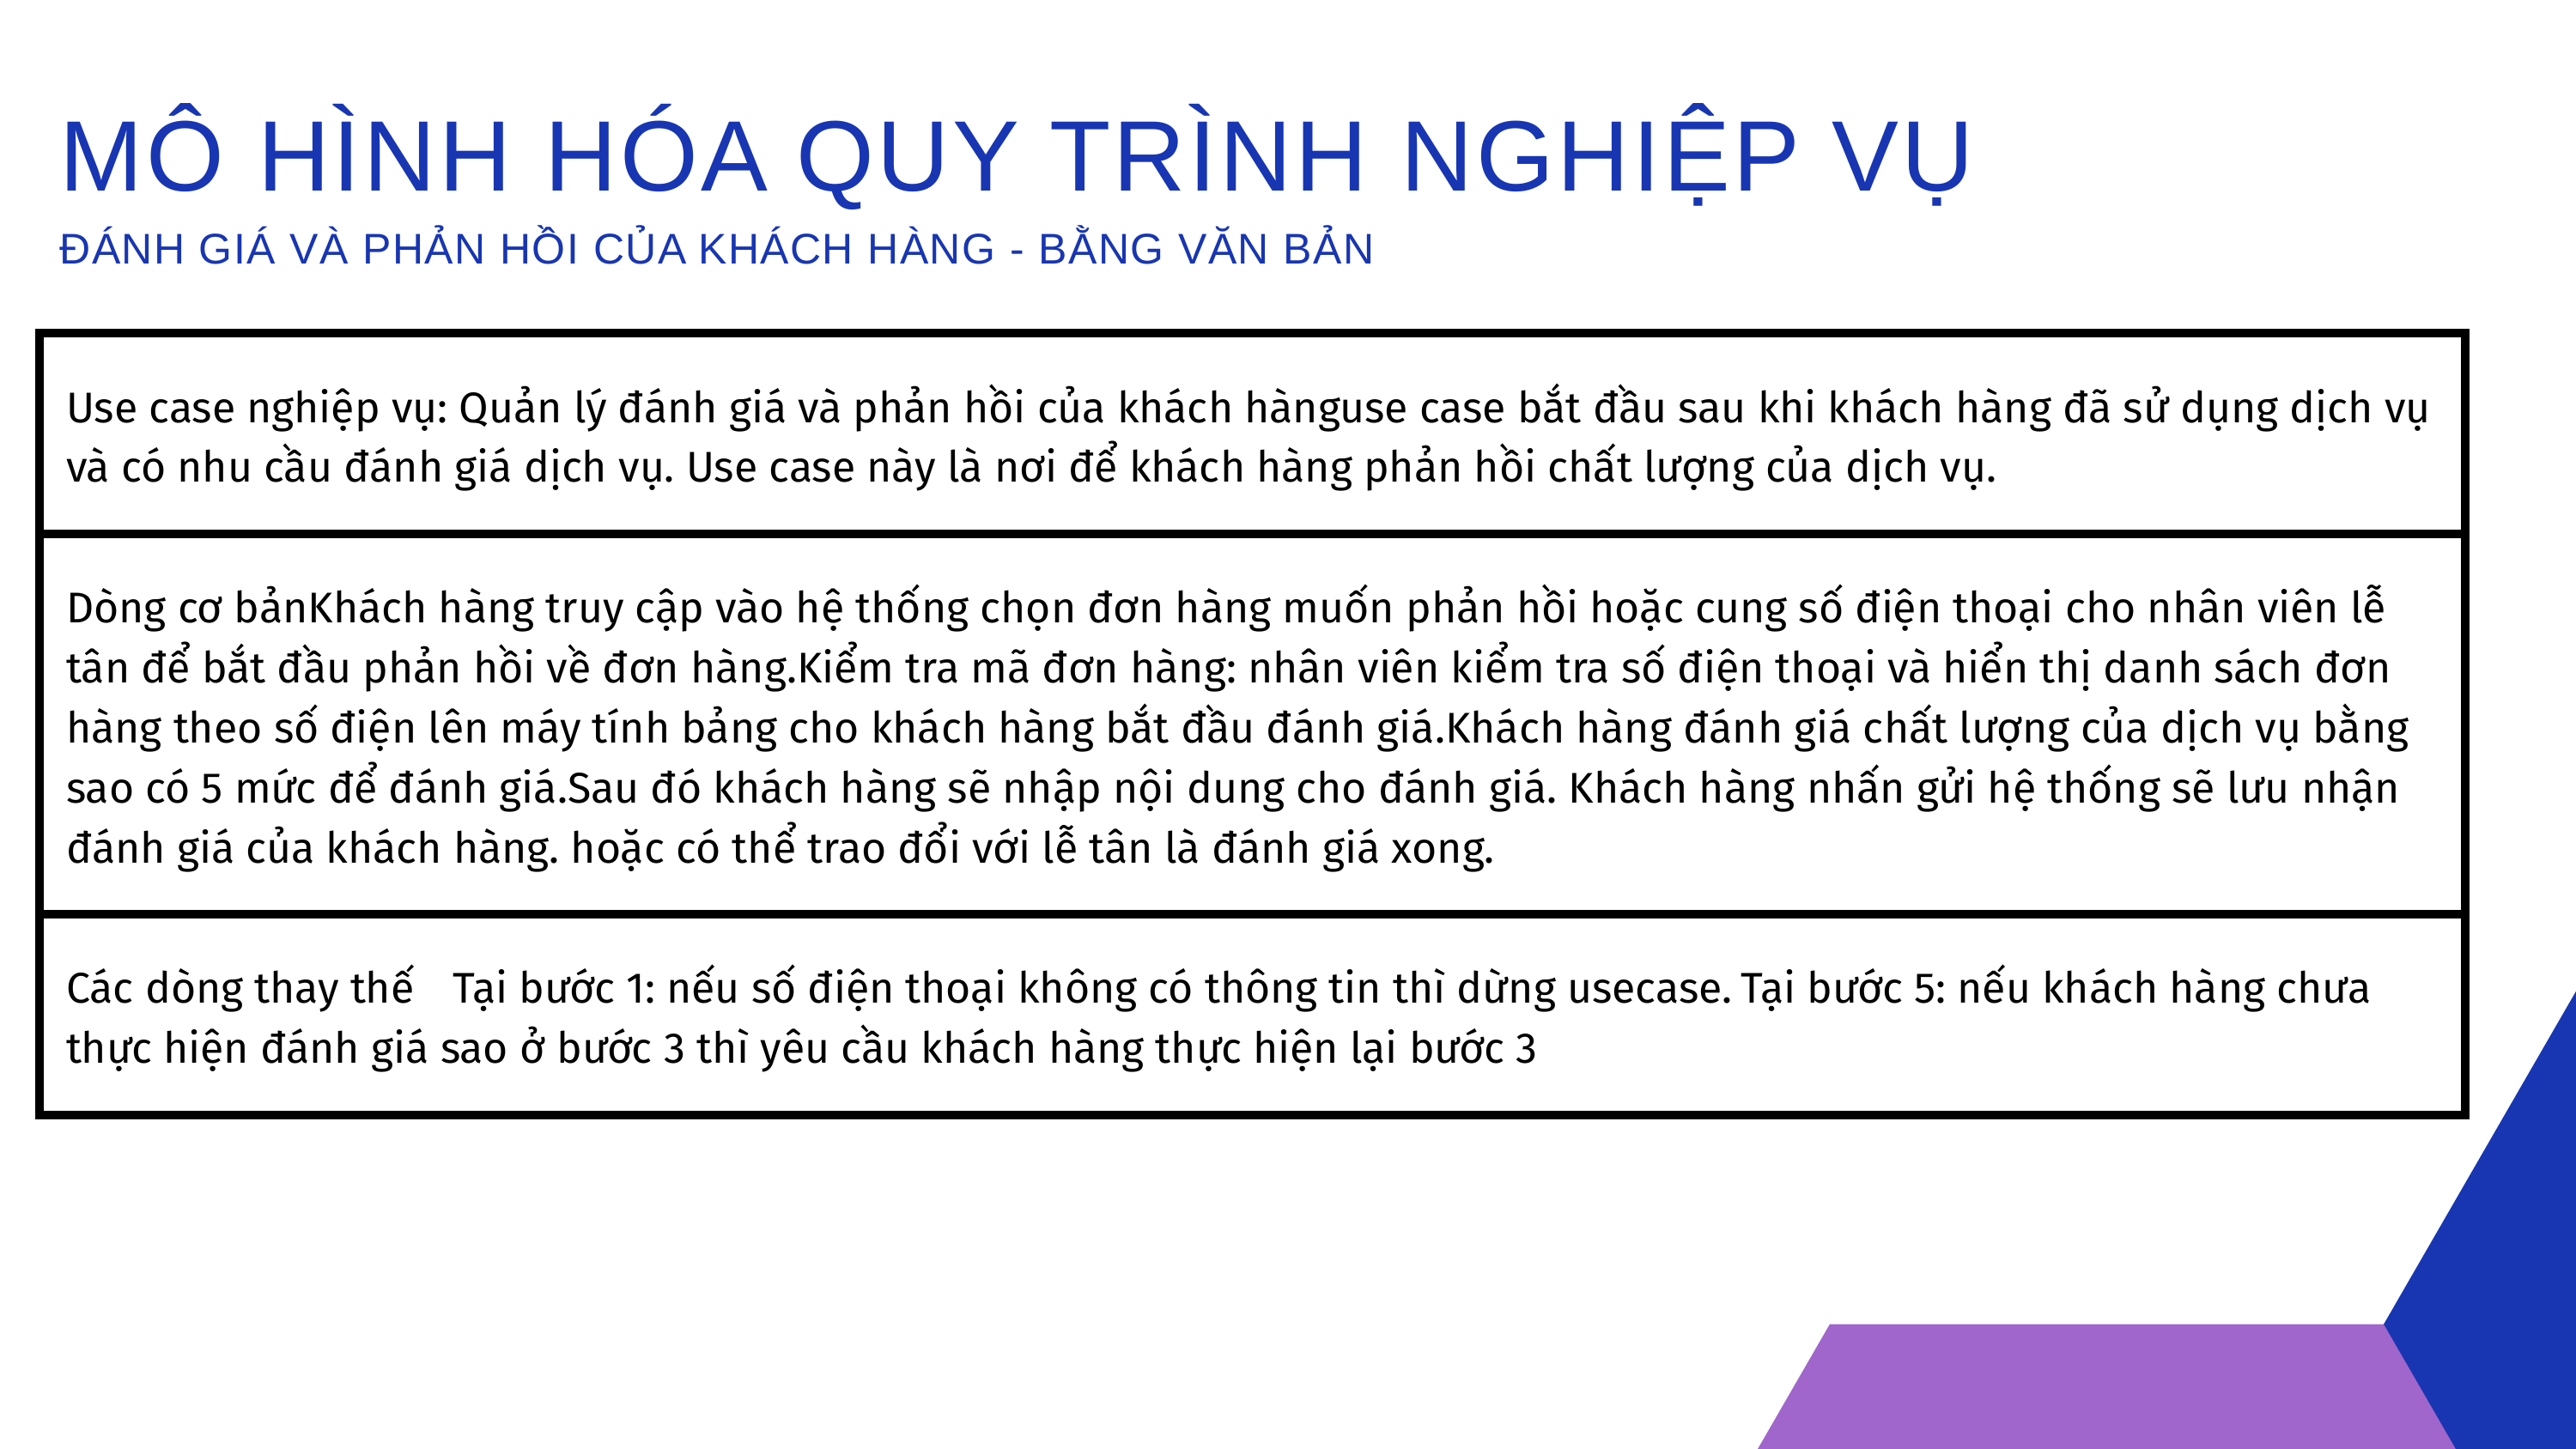

MÔ HÌNH HÓA QUY TRÌNH NGHIỆP VỤ
ĐÁNH GIÁ VÀ PHẢN HỒI CỦA KHÁCH HÀNG - BẰNG VĂN BẢN
| Use case nghiệp vụ: Quản lý đánh giá và phản hồi của khách hànguse case bắt đầu sau khi khách hàng đã sử dụng dịch vụ và có nhu cầu đánh giá dịch vụ. Use case này là nơi để khách hàng phản hồi chất lượng của dịch vụ. |
| --- |
| Dòng cơ bảnKhách hàng truy cập vào hệ thống chọn đơn hàng muốn phản hồi hoặc cung số điện thoại cho nhân viên lễ tân để bắt đầu phản hồi về đơn hàng.Kiểm tra mã đơn hàng: nhân viên kiểm tra số điện thoại và hiển thị danh sách đơn hàng theo số điện lên máy tính bảng cho khách hàng bắt đầu đánh giá.Khách hàng đánh giá chất lượng của dịch vụ bằng sao có 5 mức để đánh giá.Sau đó khách hàng sẽ nhập nội dung cho đánh giá. Khách hàng nhấn gửi hệ thống sẽ lưu nhận đánh giá của khách hàng. hoặc có thể trao đổi với lễ tân là đánh giá xong. |
| Các dòng thay thế Tại bước 1: nếu số điện thoại không có thông tin thì dừng usecase. Tại bước 5: nếu khách hàng chưa thực hiện đánh giá sao ở bước 3 thì yêu cầu khách hàng thực hiện lại bước 3 |